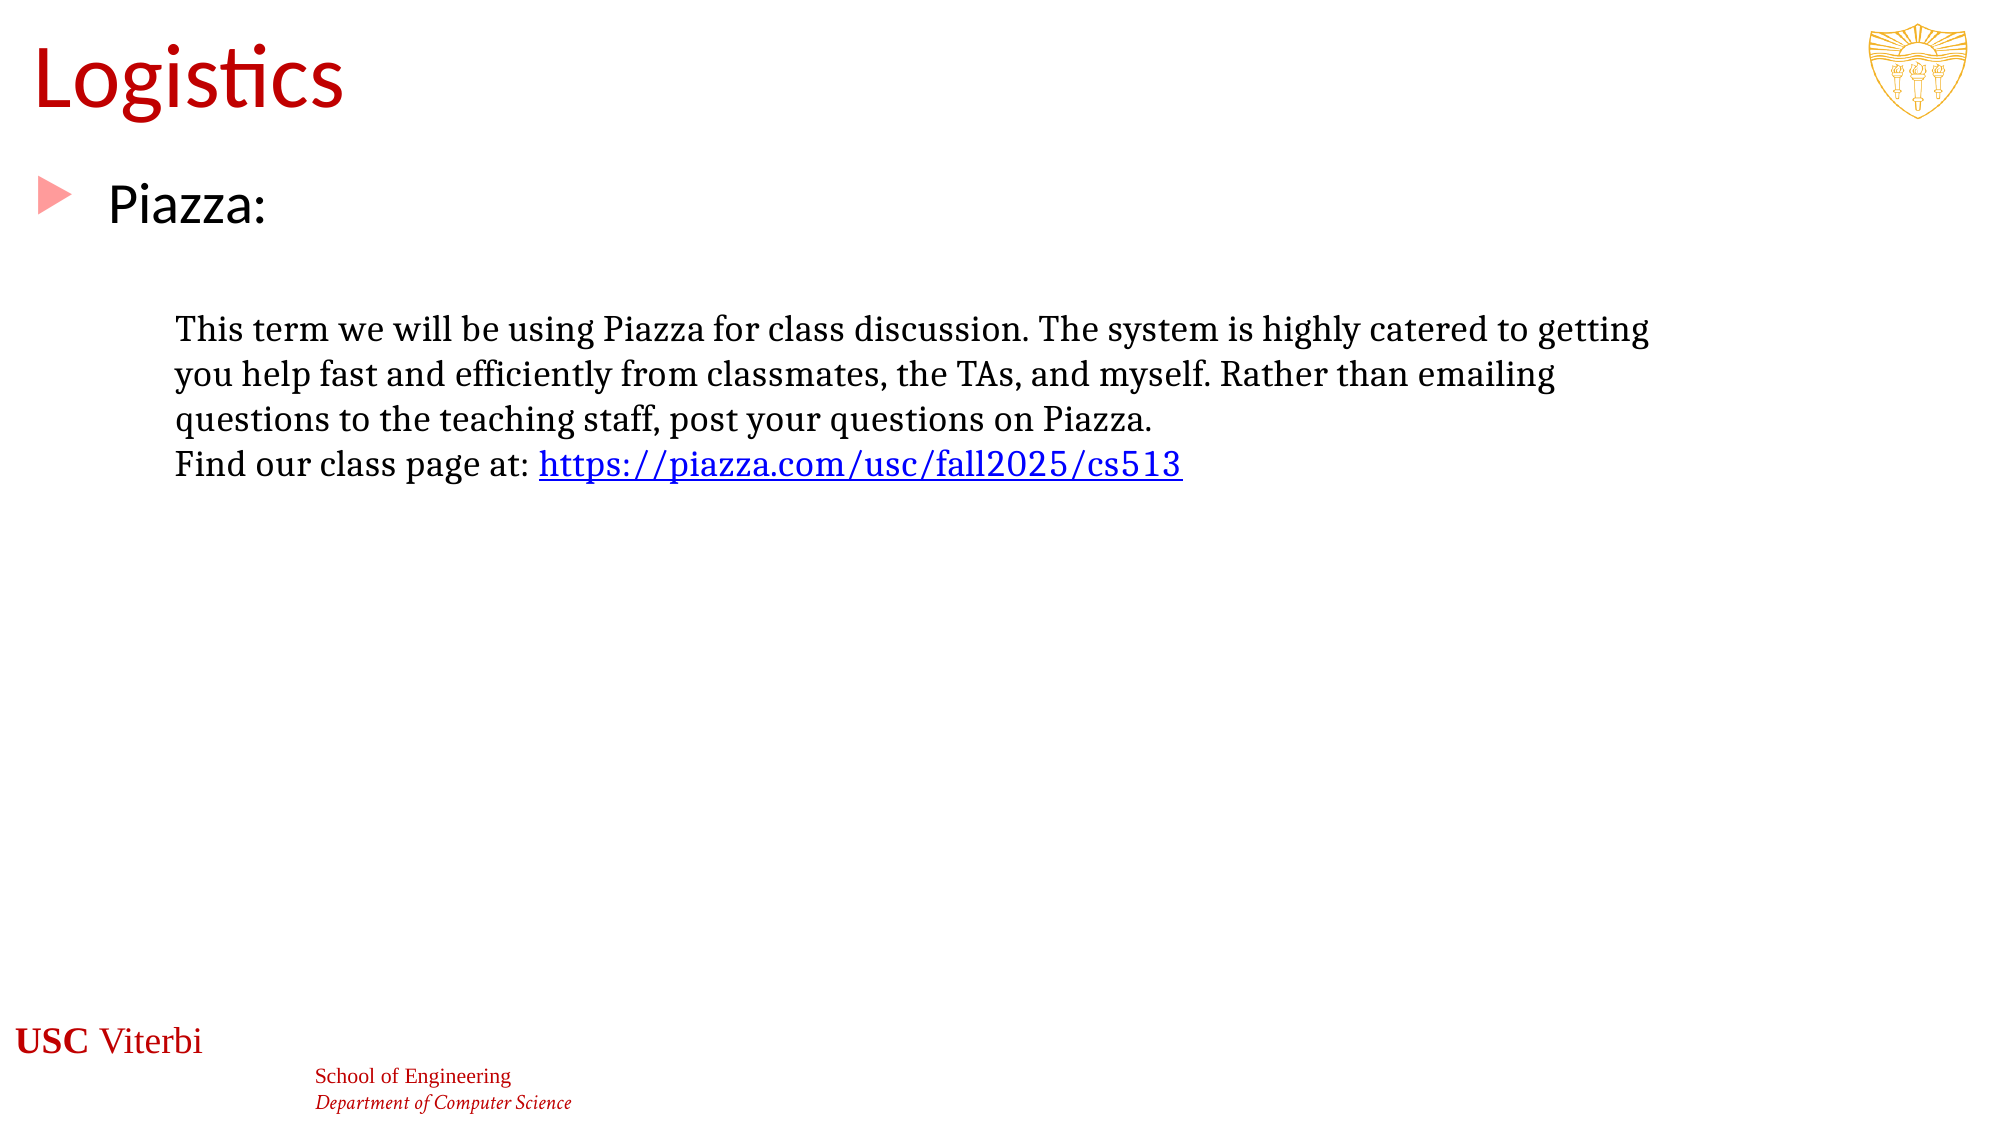

# Logistics
Piazza:

This term we will be using Piazza for class discussion. The system is highly catered to getting you help fast and efficiently from classmates, the TAs, and myself. Rather than emailing questions to the teaching staff, post your questions on Piazza.
Find our class page at: https://piazza.com/usc/fall2025/cs513
19